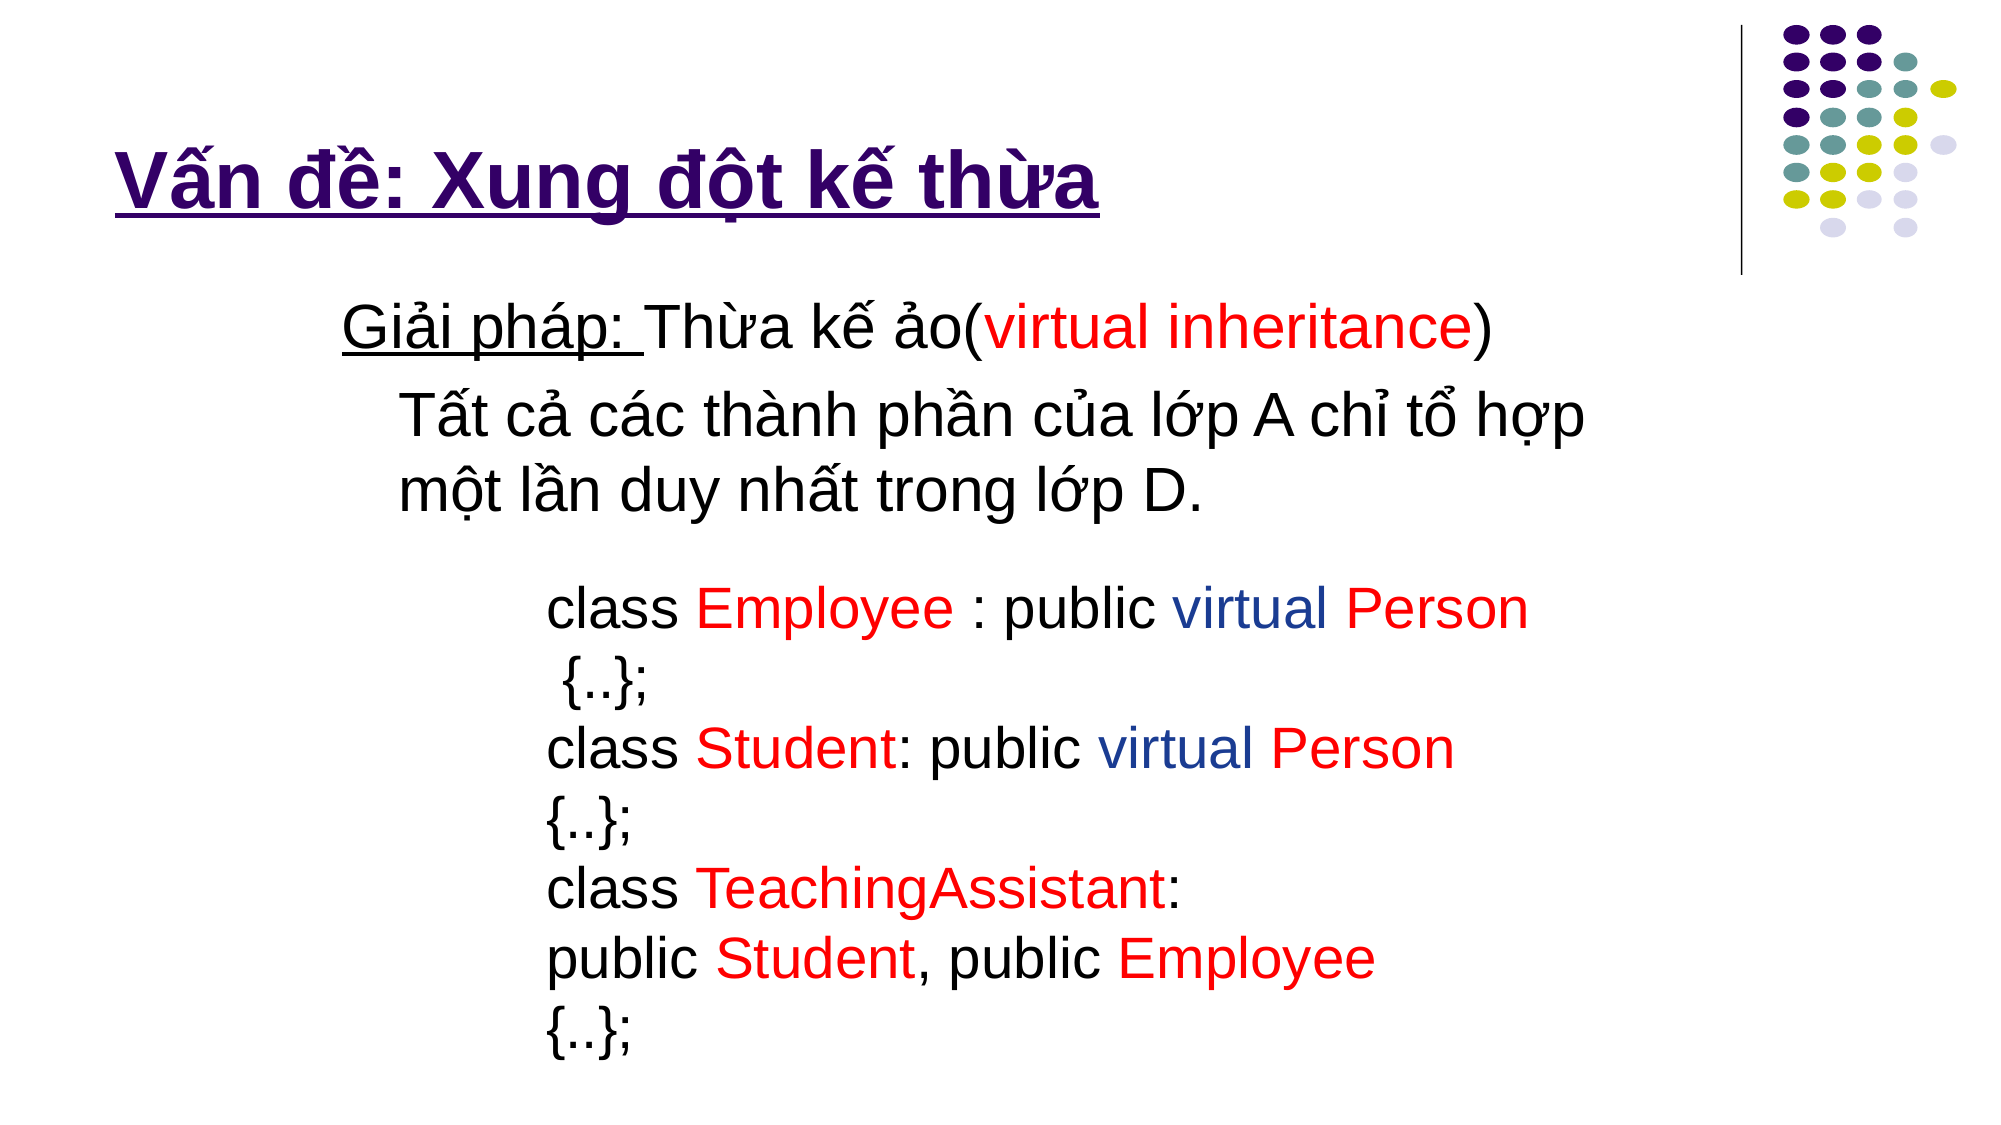

# Vấn đề: Xung đột kế thừa
Giải pháp: Thừa kế ảo(virtual inheritance)
	Tất cả các thành phần của lớp A chỉ tổ hợp một lần duy nhất trong lớp D.

class Employee : public virtual Person
 {..};
class Student: public virtual Person
{..};
class TeachingAssistant:
public Student, public Employee
{..};